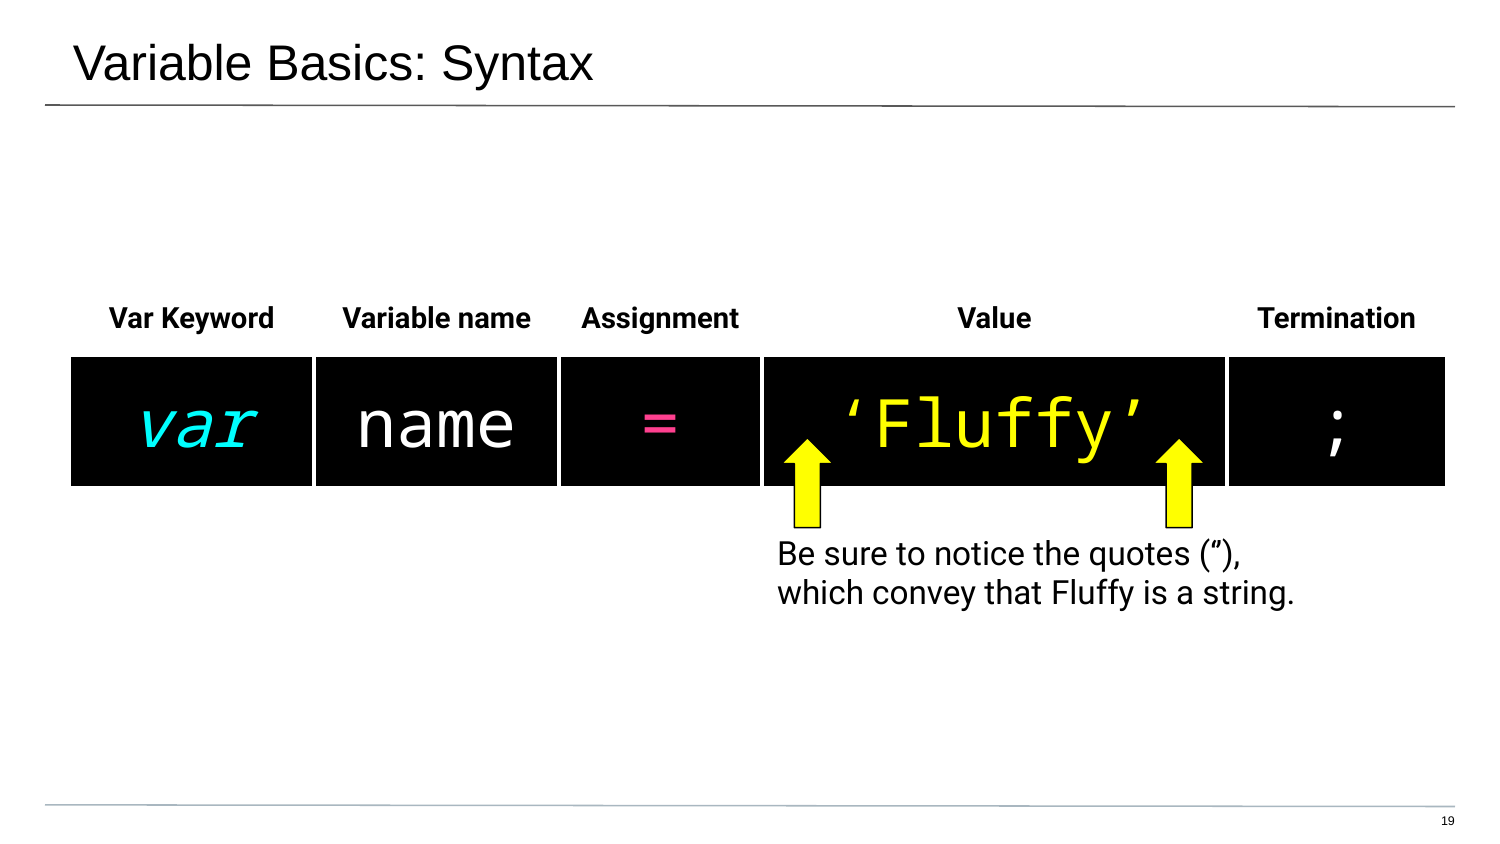

# Variable Basics: Syntax

| Var Keyword | Variable name | Assignment | Value | Termination |
| --- | --- | --- | --- | --- |
| var | name | = | ‘Fluffy’ | ; |
|  |  |  | Be sure to notice the quotes (‘’), which convey that Fluffy is a string. |  |

19